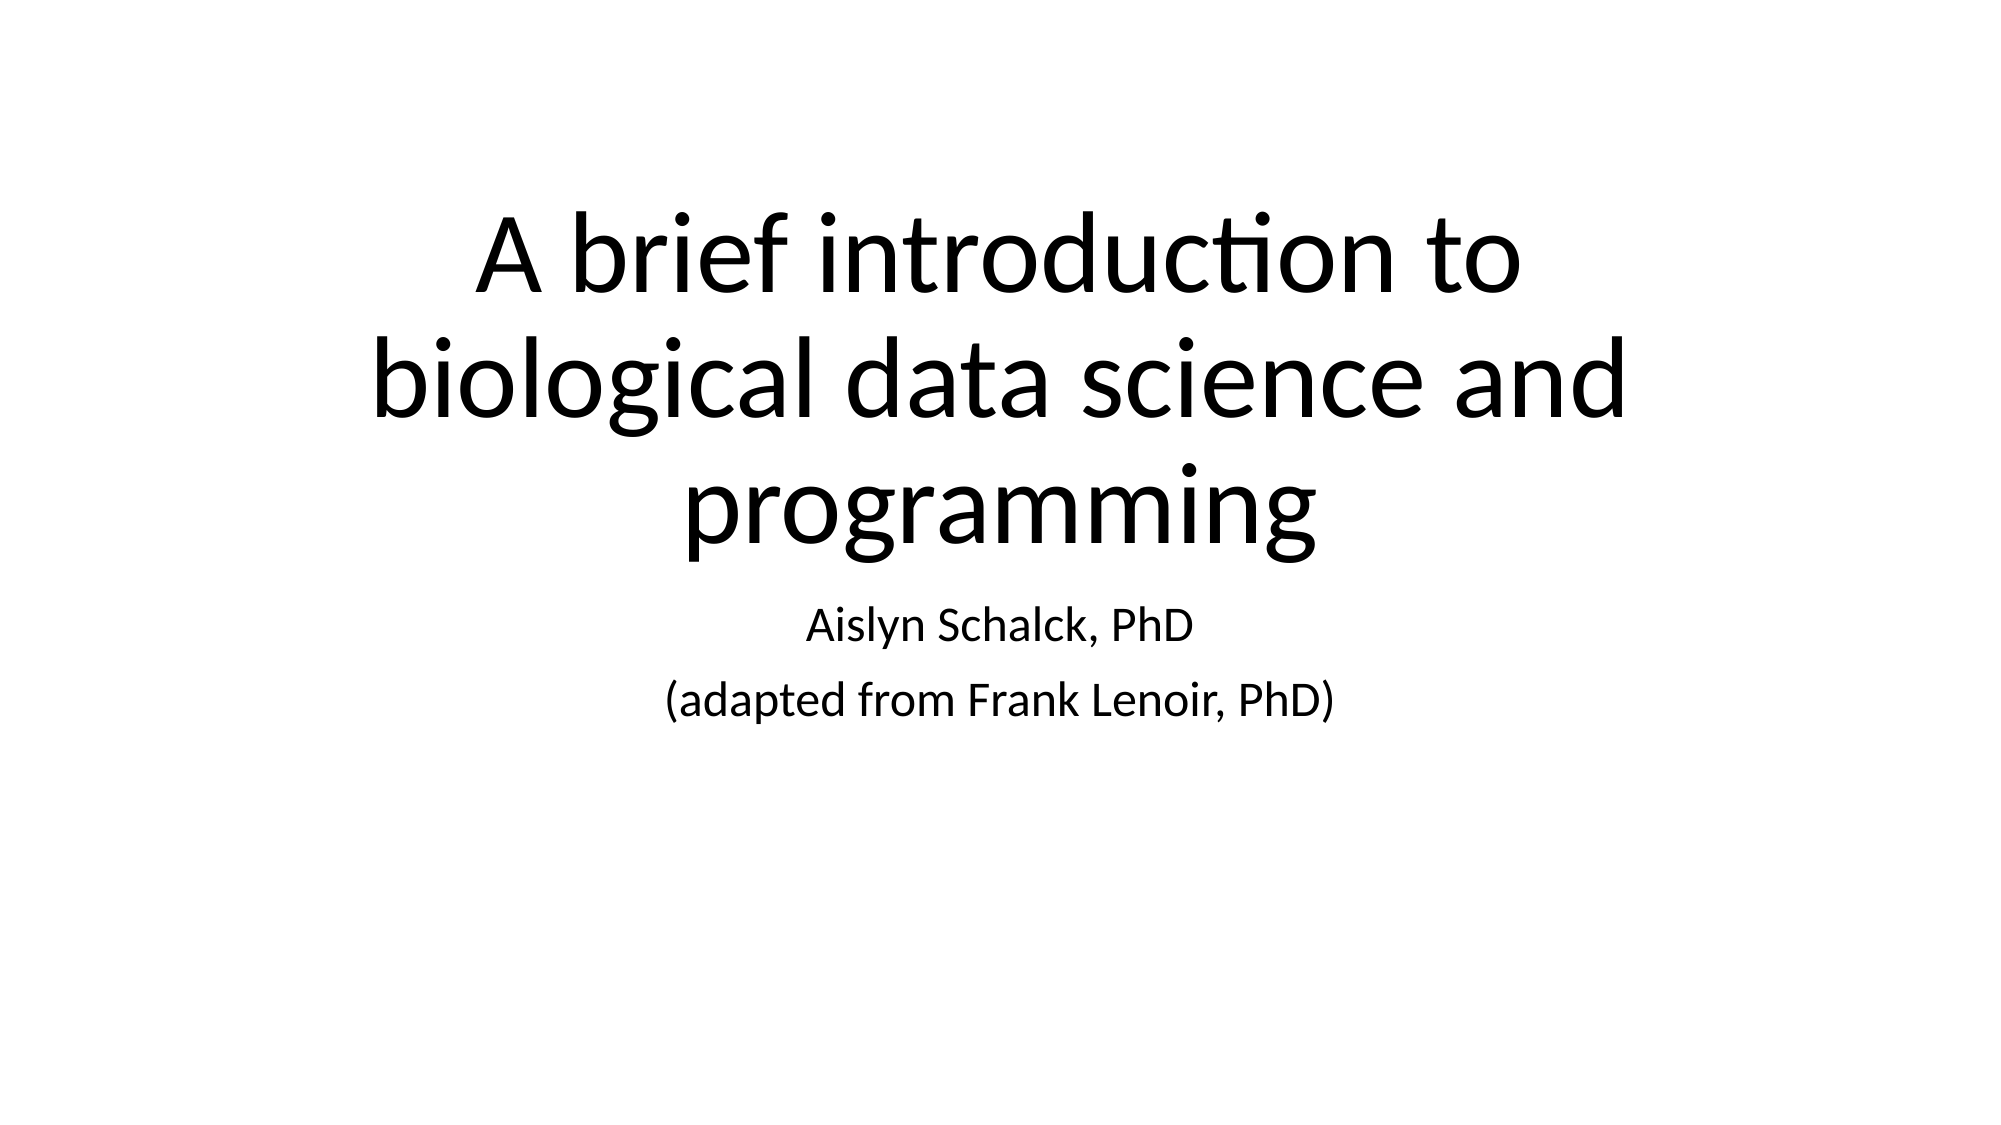

# A brief introduction to biological data science and programming
Aislyn Schalck, PhD
(adapted from Frank Lenoir, PhD)